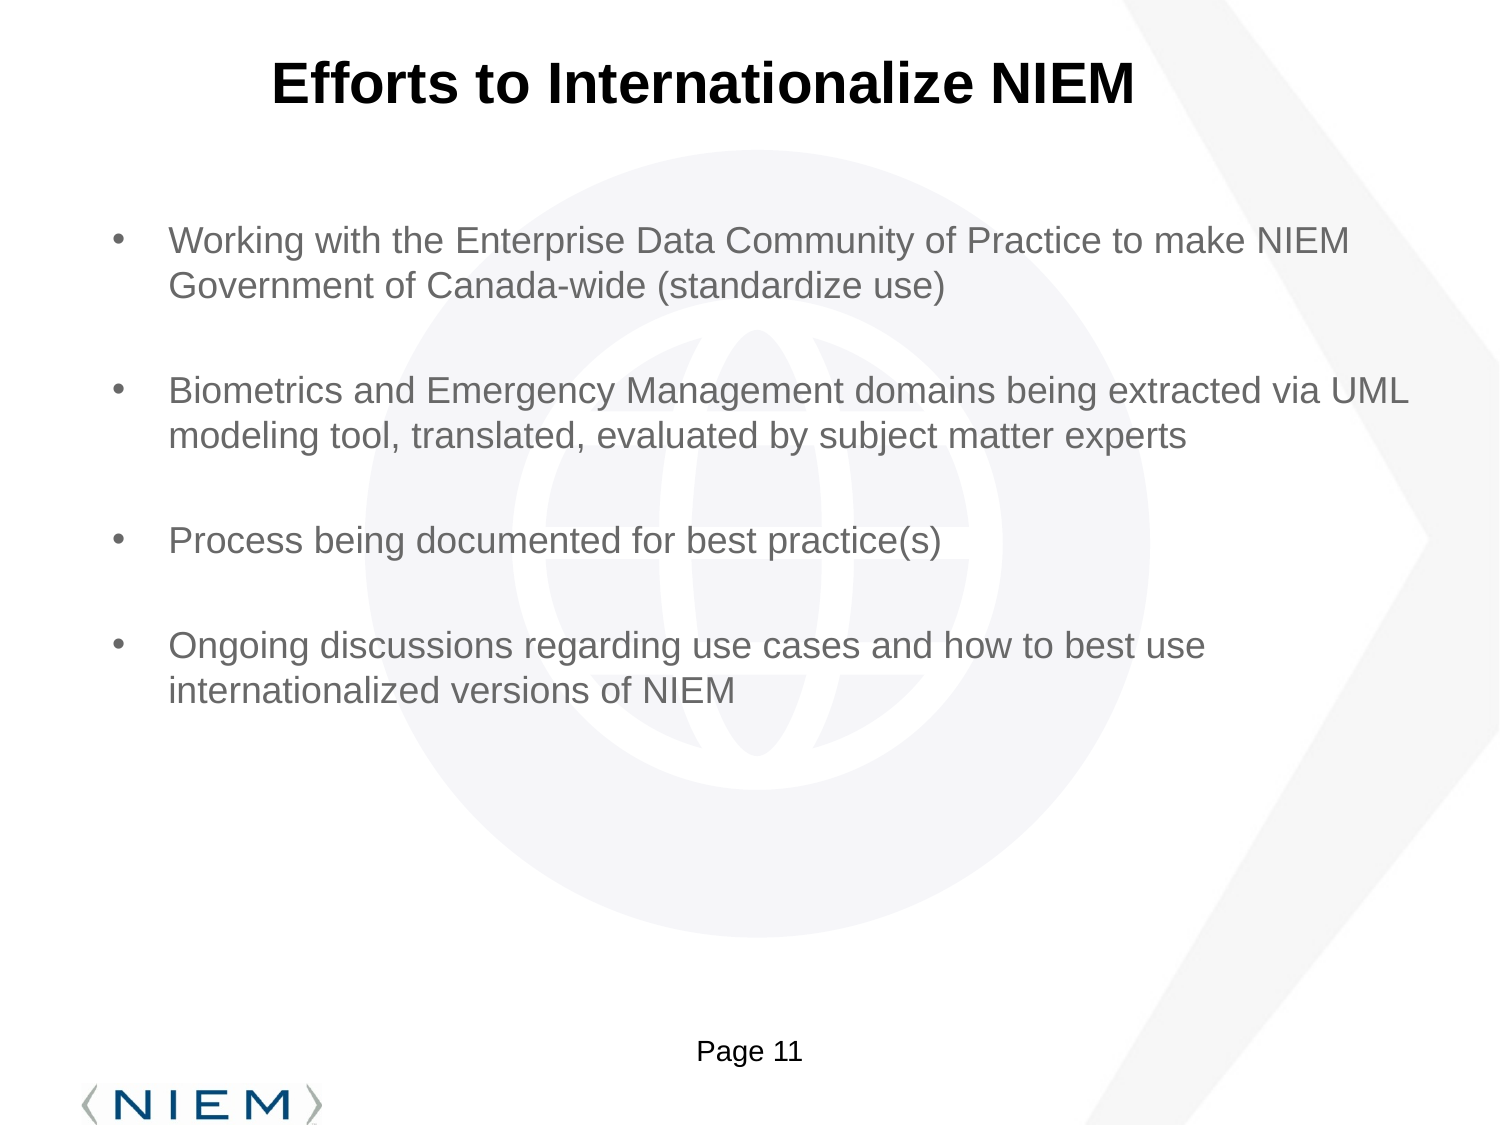

# Efforts to Internationalize NIEM
Working with the Enterprise Data Community of Practice to make NIEM Government of Canada-wide (standardize use)

Biometrics and Emergency Management domains being extracted via UML modeling tool, translated, evaluated by subject matter experts

Process being documented for best practice(s)

Ongoing discussions regarding use cases and how to best use internationalized versions of NIEM
Page 11